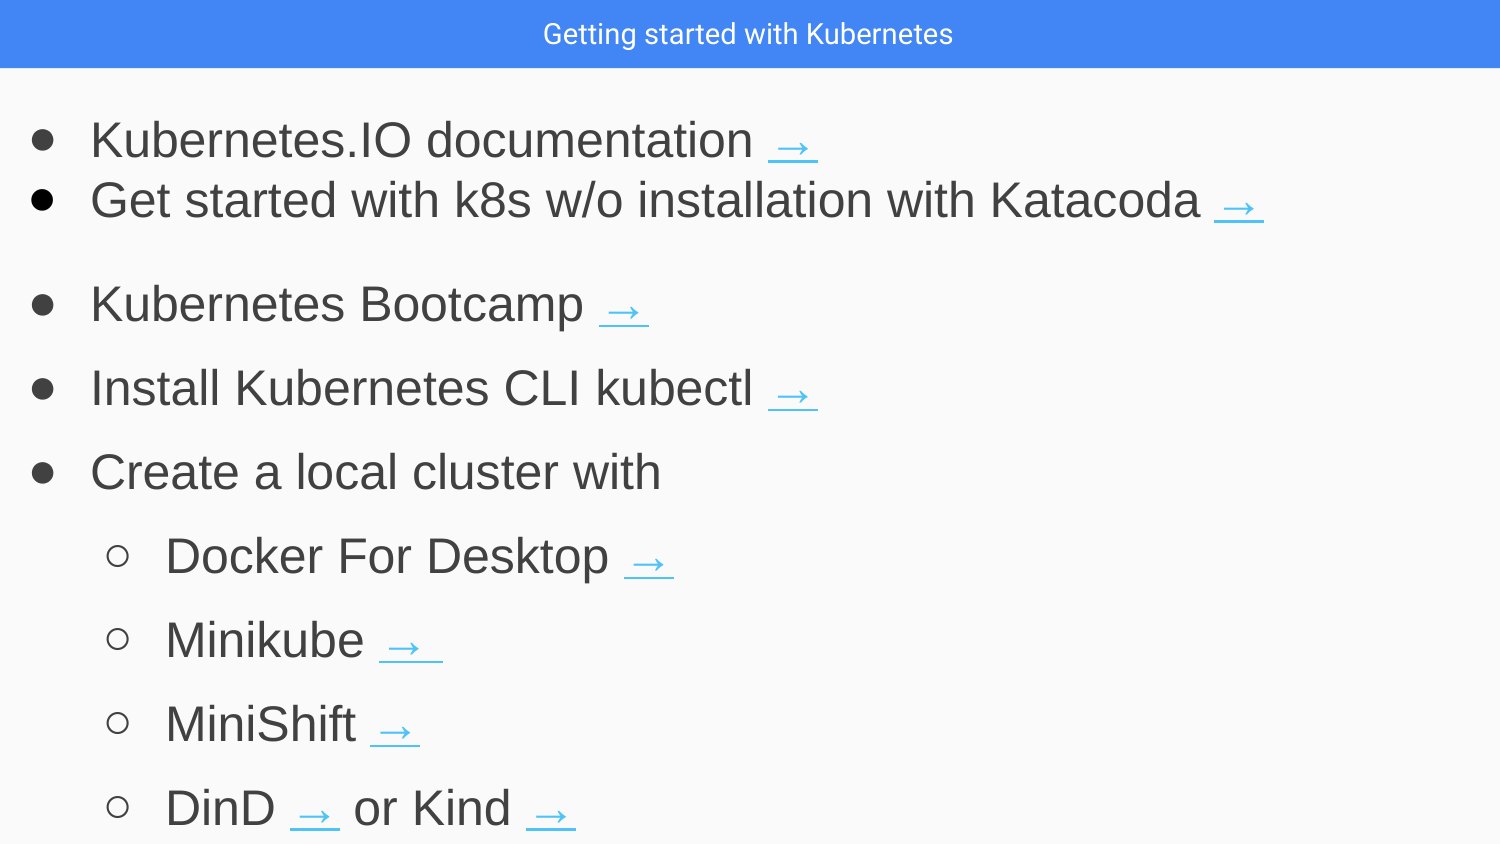

Getting started with Kubernetes
Kubernetes.IO documentation →
Get started with k8s w/o installation with Katacoda →
Kubernetes Bootcamp →
Install Kubernetes CLI kubectl →
Create a local cluster with
Docker For Desktop →
Minikube →
MiniShift →
DinD → or Kind →